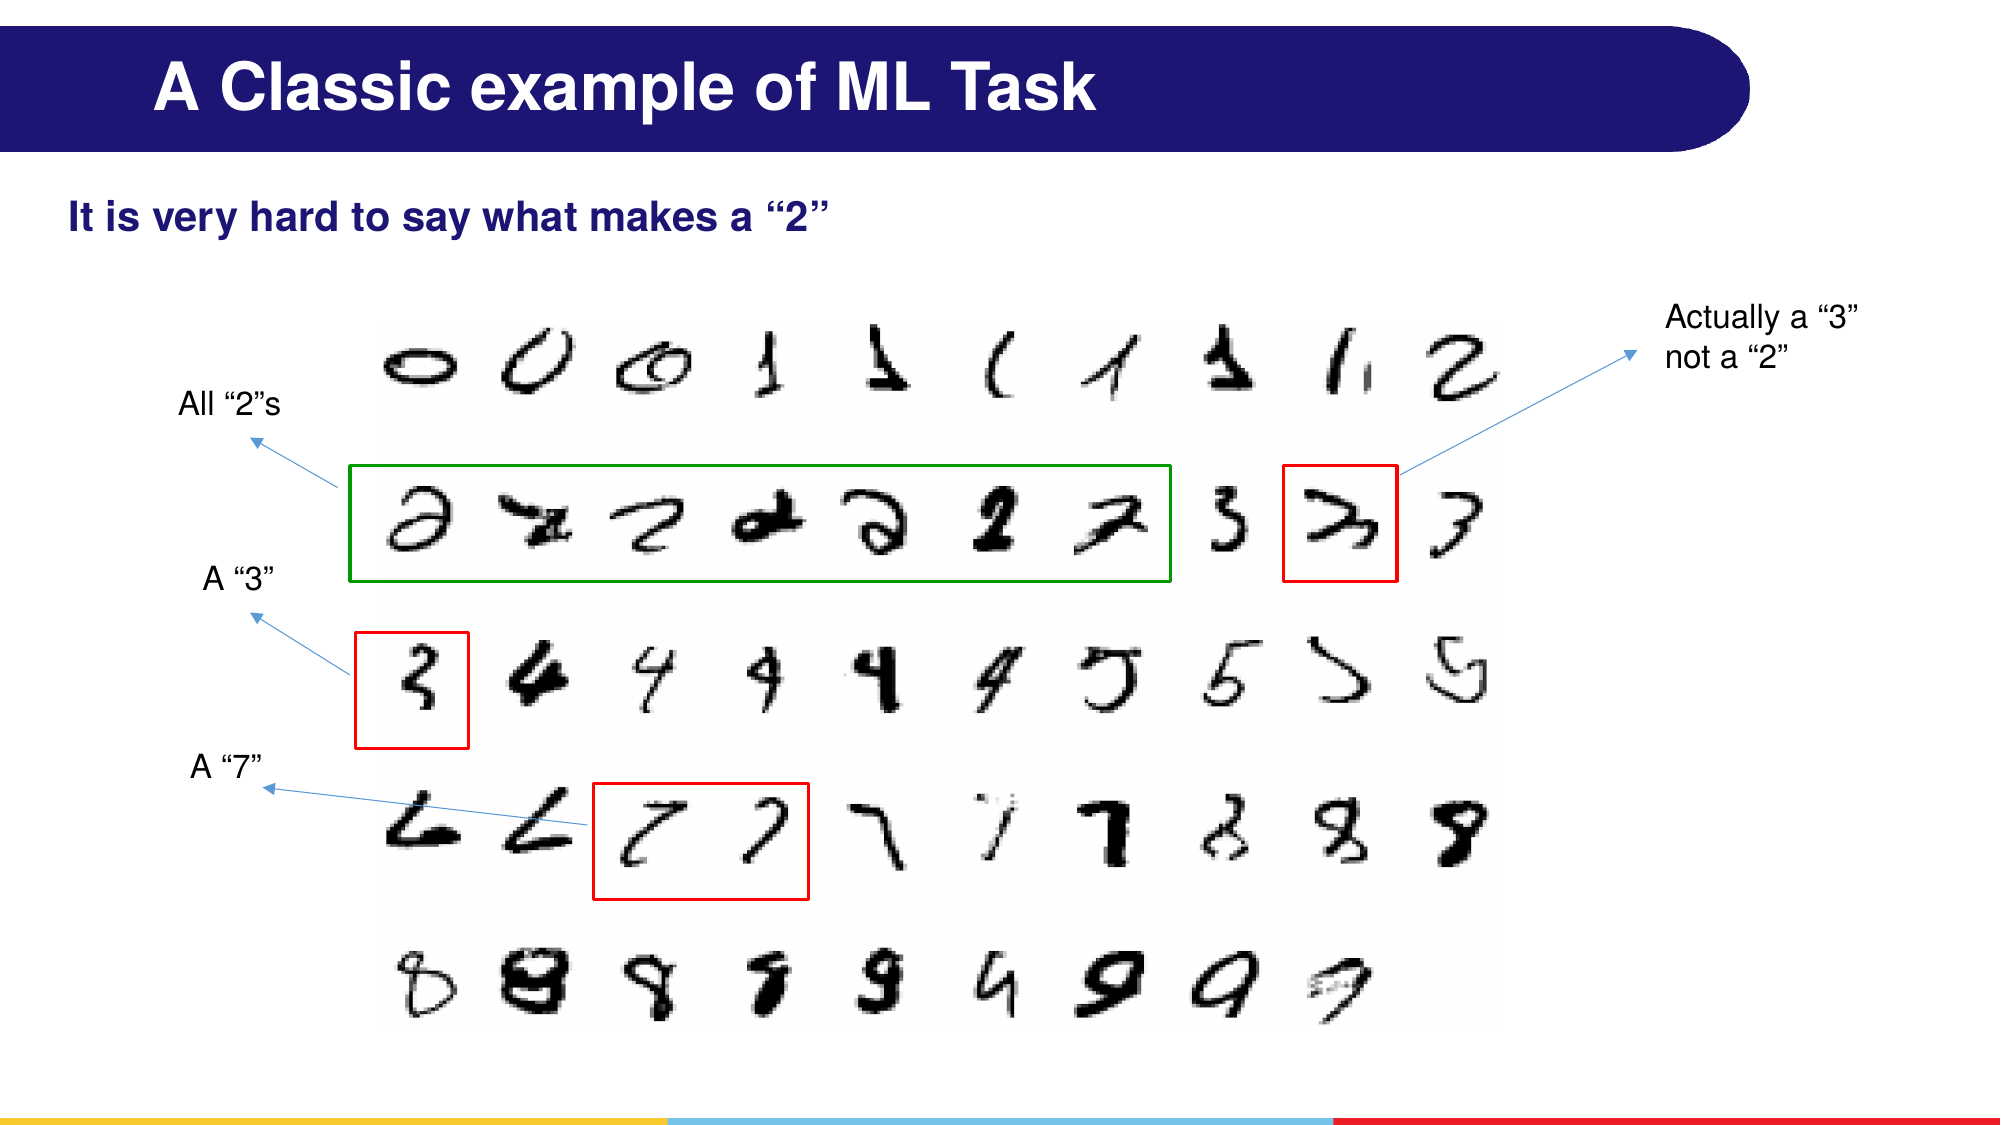

# A Classic example of ML Task
It is very hard to say what makes a “2”
Actually a “3” not a “2”

All “2”s
A “3”
A “7”